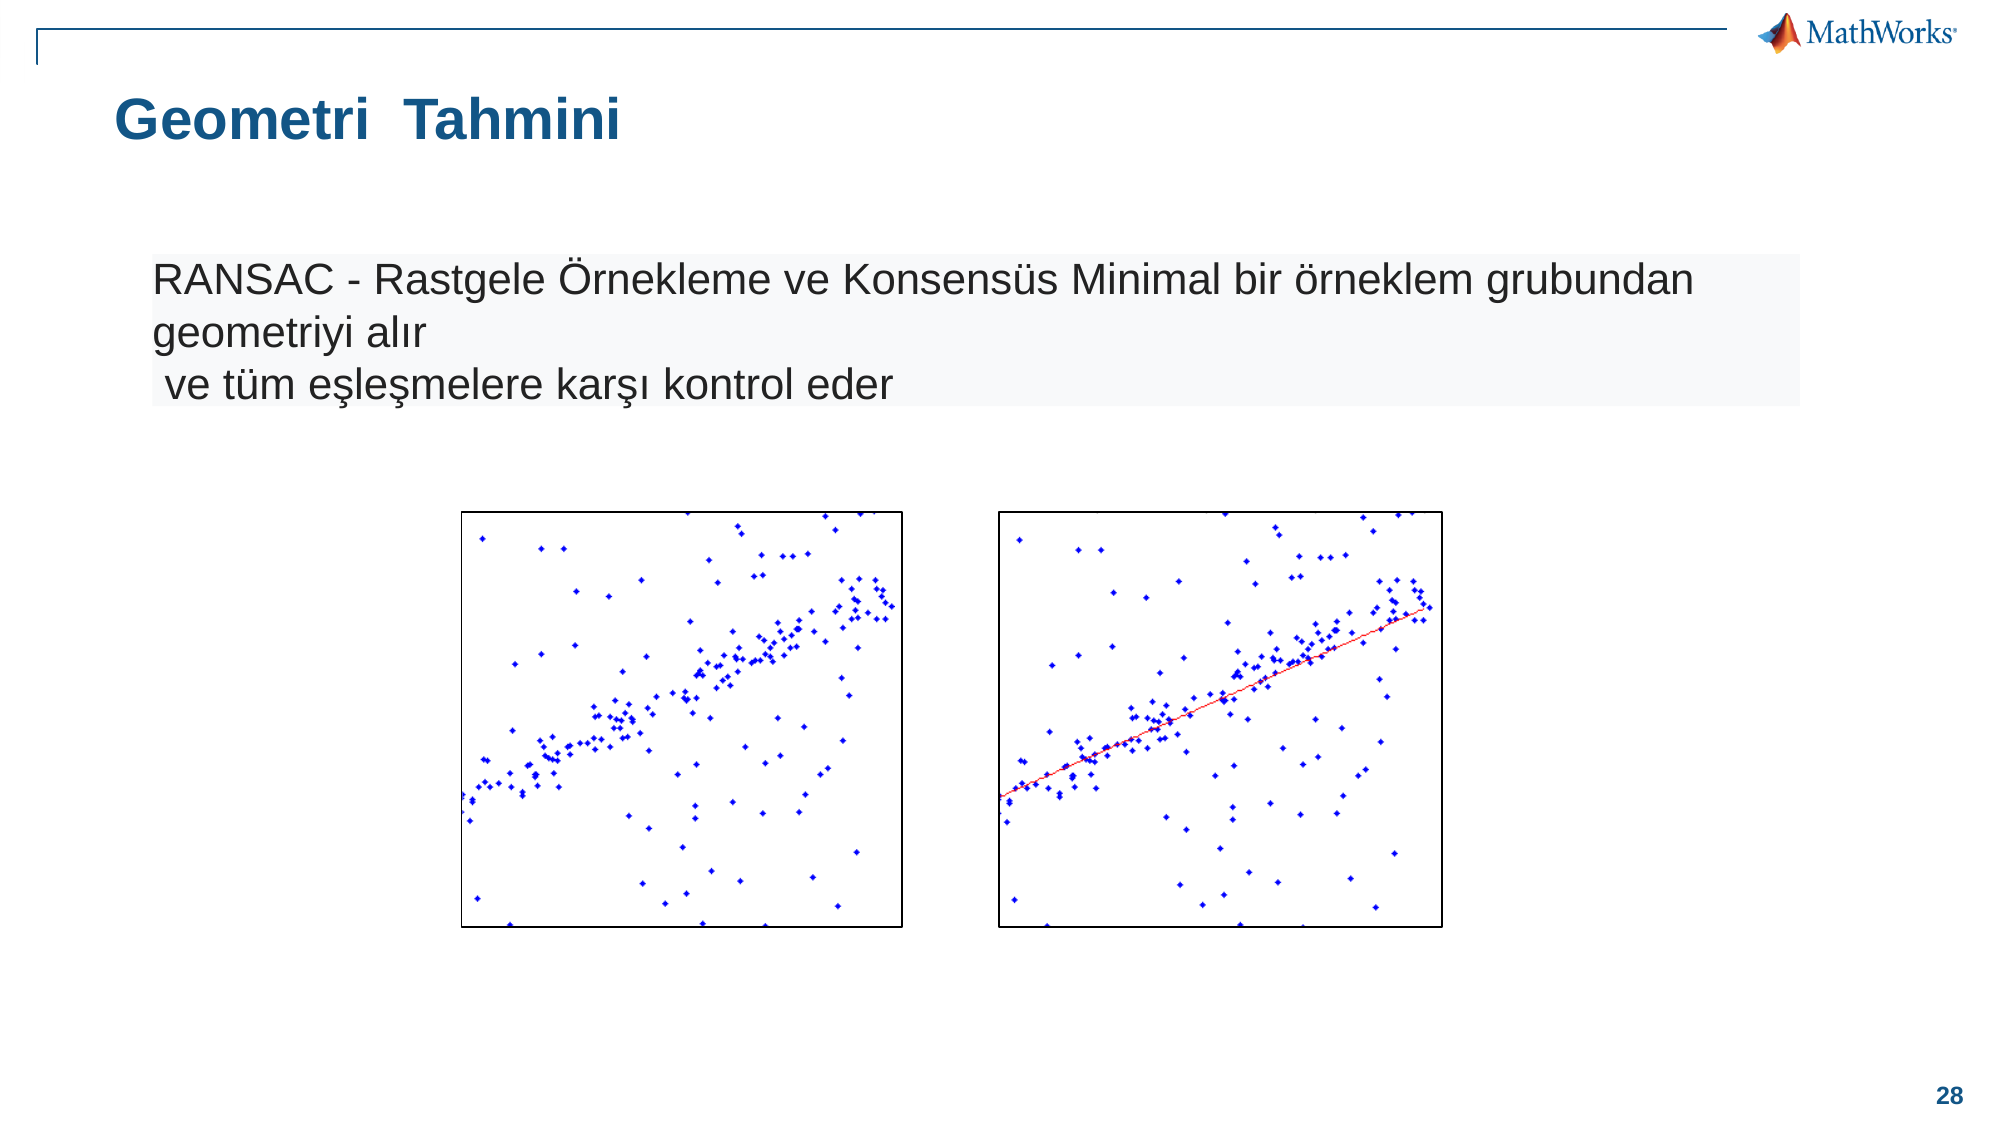

# Geometri  Tahmini
RANSAC - Rastgele Örnekleme ve Konsensüs Minimal bir örneklem grubundan geometriyi alır
 ve tüm eşleşmelere karşı kontrol eder

28